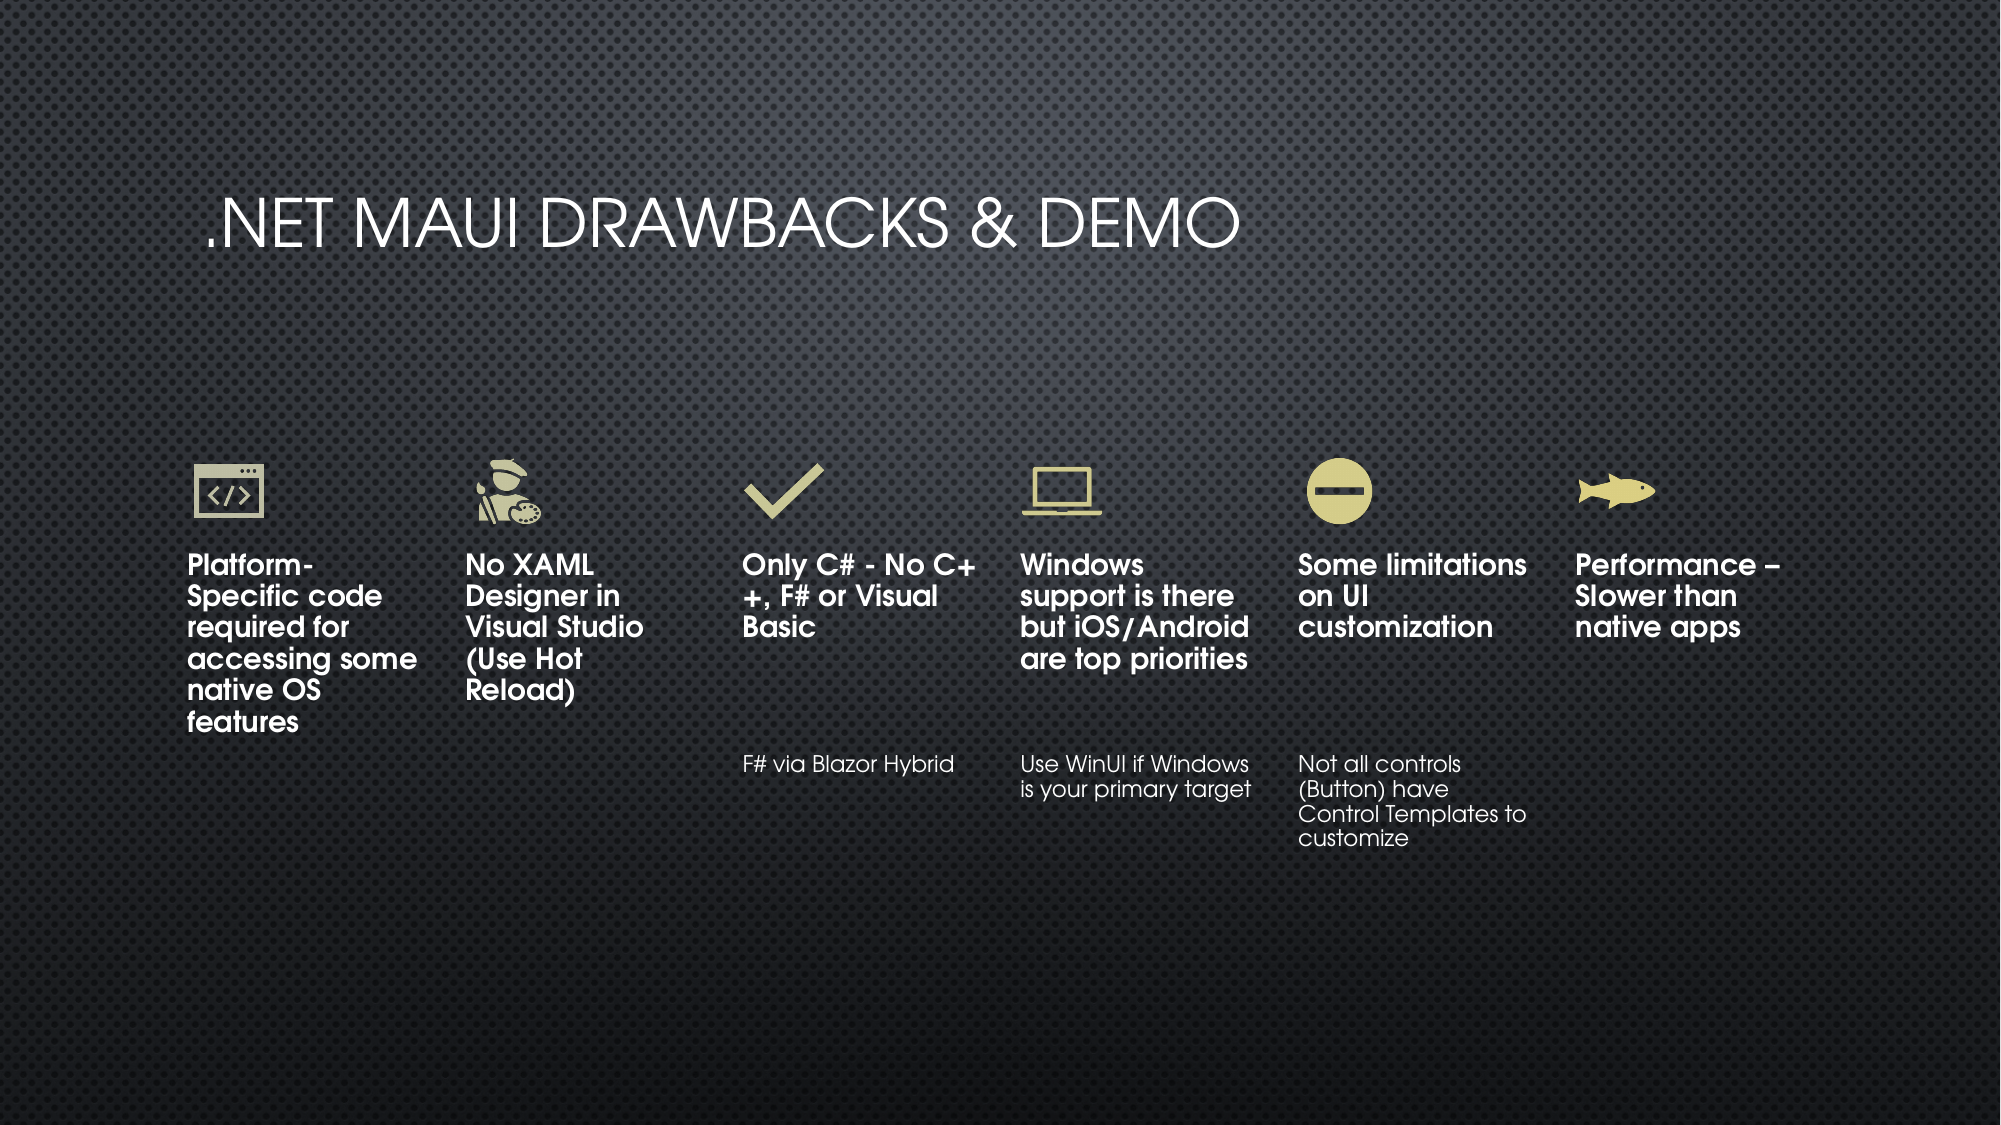

# .NET MAUI Drawbacks & Demo
Platform-Specific code required for accessing some native OS features
No XAML Designer in Visual Studio (Use Hot Reload)
Only C# - No C++, F# or Visual Basic
F# via Blazor Hybrid
Windows support is there but iOS/Android are top priorities
Use WinUI if Windows is your primary target
Some limitations on UI customization
Not all controls (Button) have Control Templates to customize
Performance – Slower than native apps